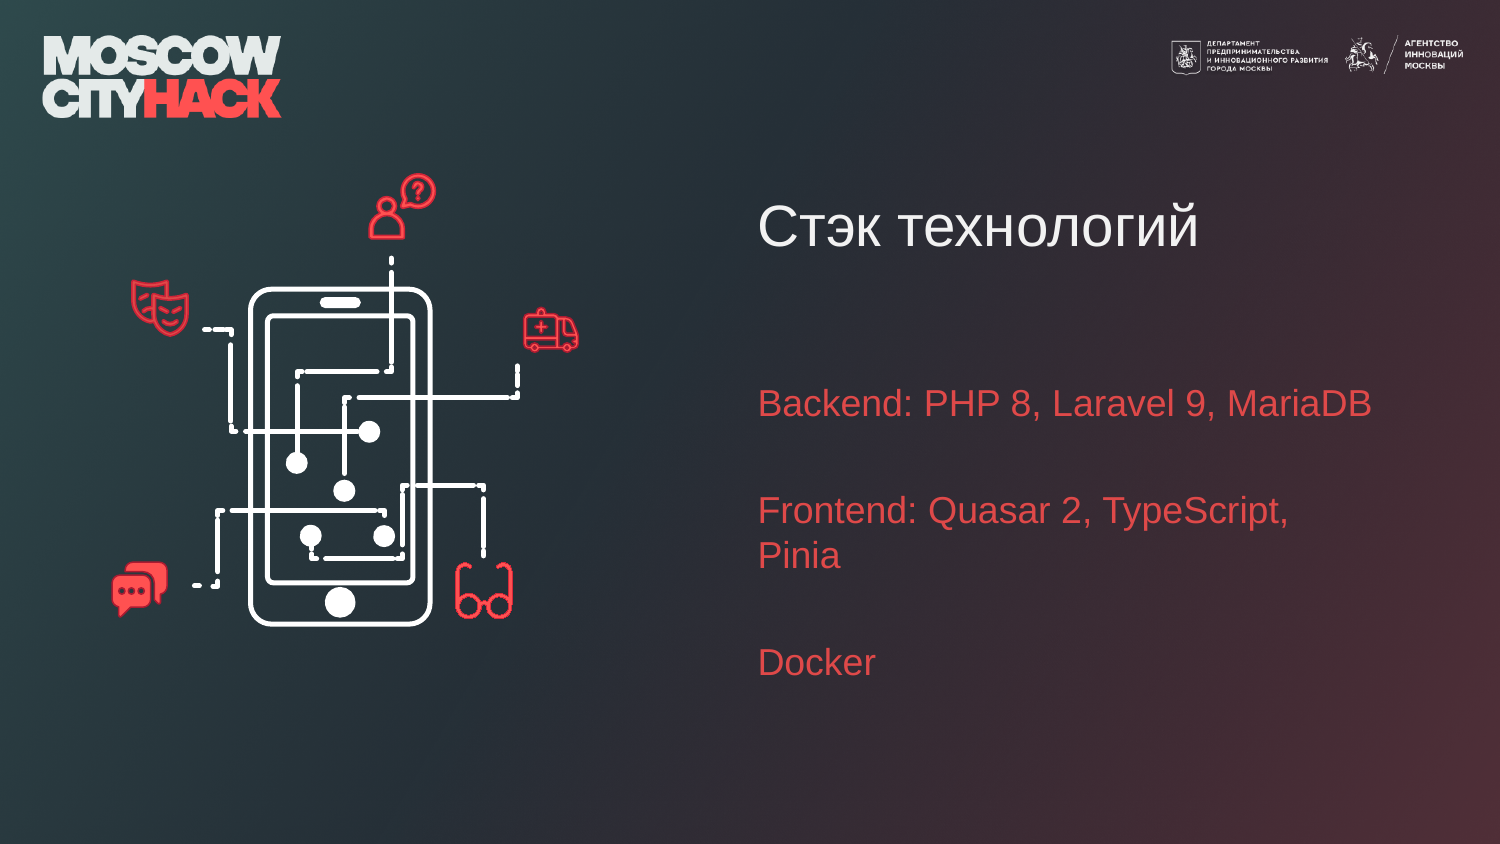

# Стэк технологий

Backend: PHP 8, Laravel 9, MariaDB

Frontend: Quasar 2, TypeScript, Pinia

Docker